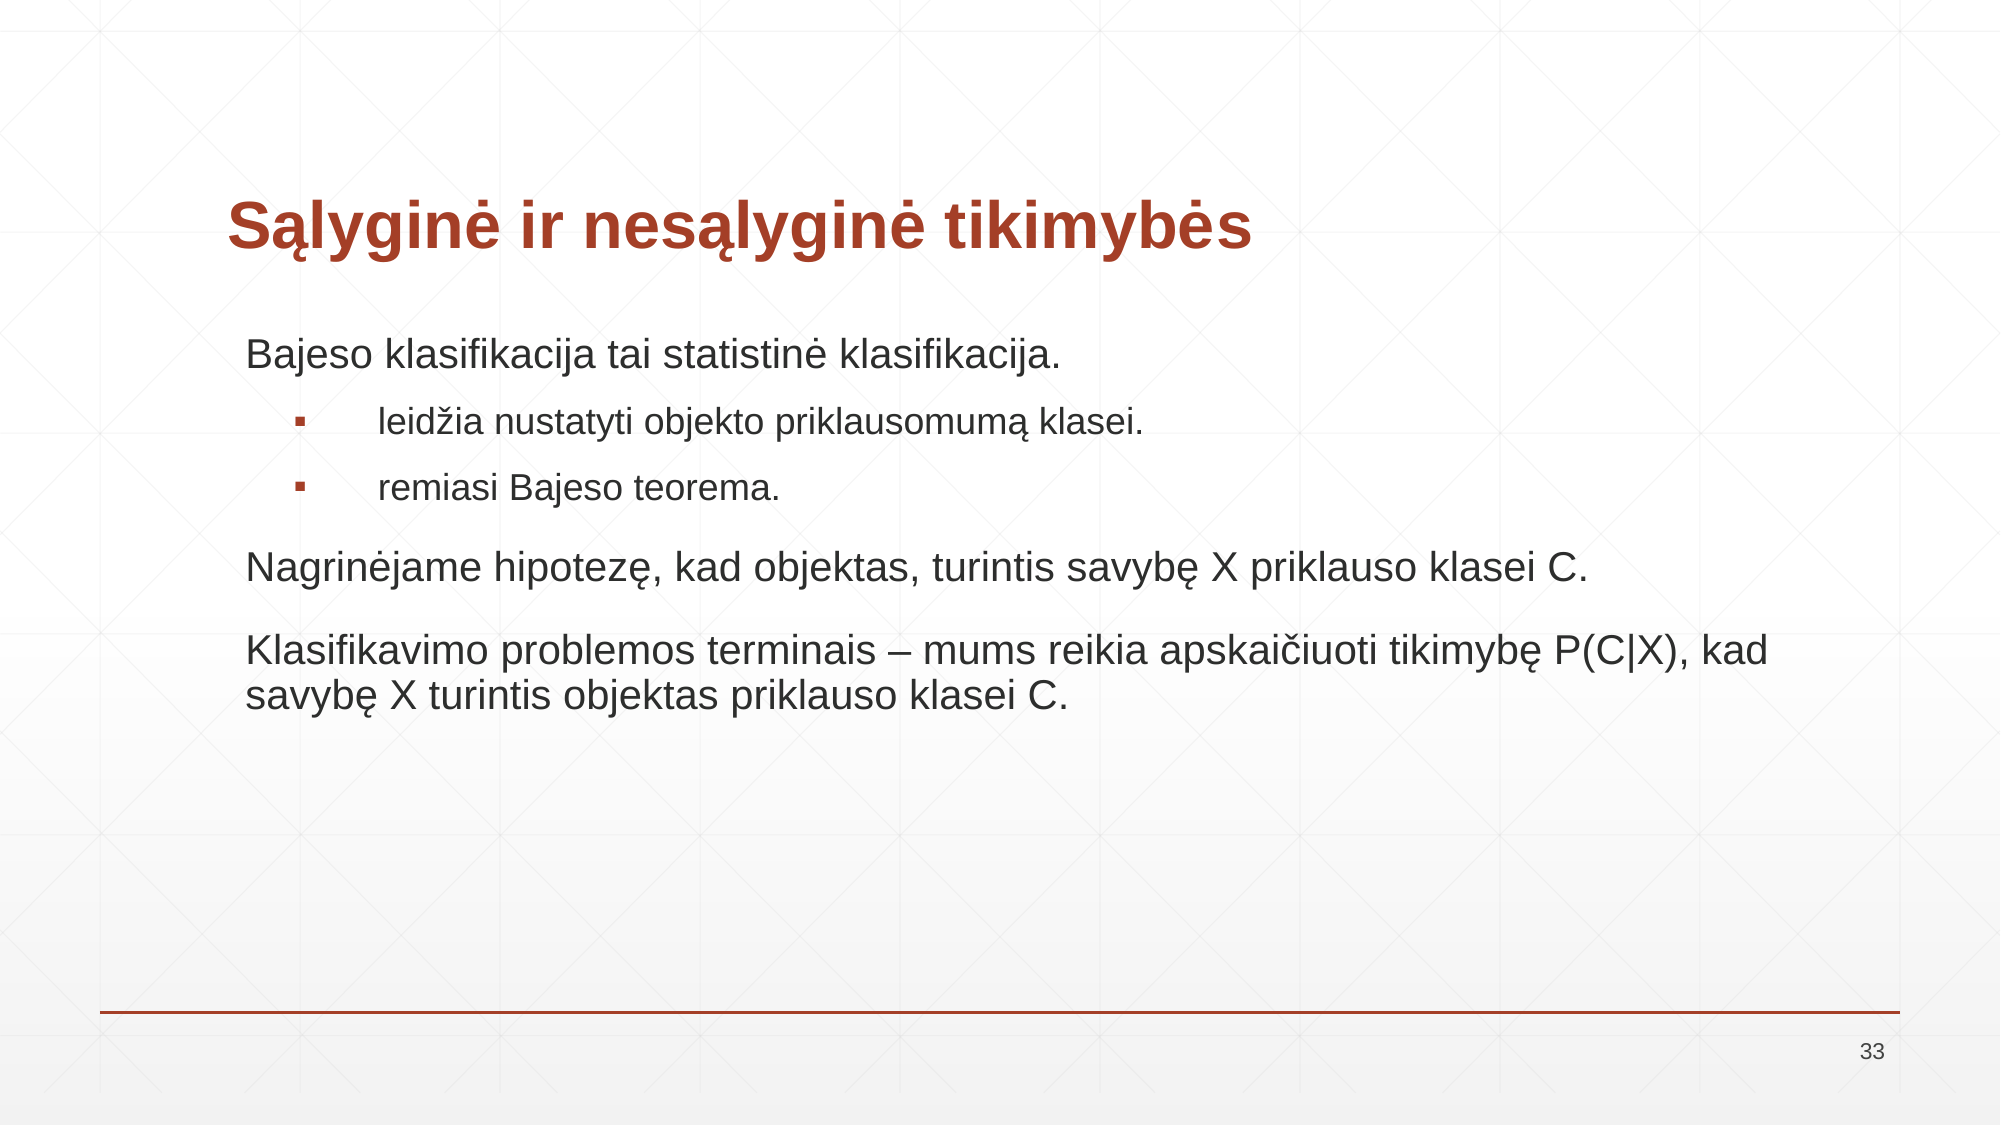

# Sąlyginė ir nesąlyginė tikimybės
Bajeso klasifikacija tai statistinė klasifikacija.
leidžia nustatyti objekto priklausomumą klasei.
remiasi Bajeso teorema.
Nagrinėjame hipotezę, kad objektas, turintis savybę X priklauso klasei C.
Klasifikavimo problemos terminais – mums reikia apskaičiuoti tikimybę P(C|X), kad savybę X turintis objektas priklauso klasei C.

33